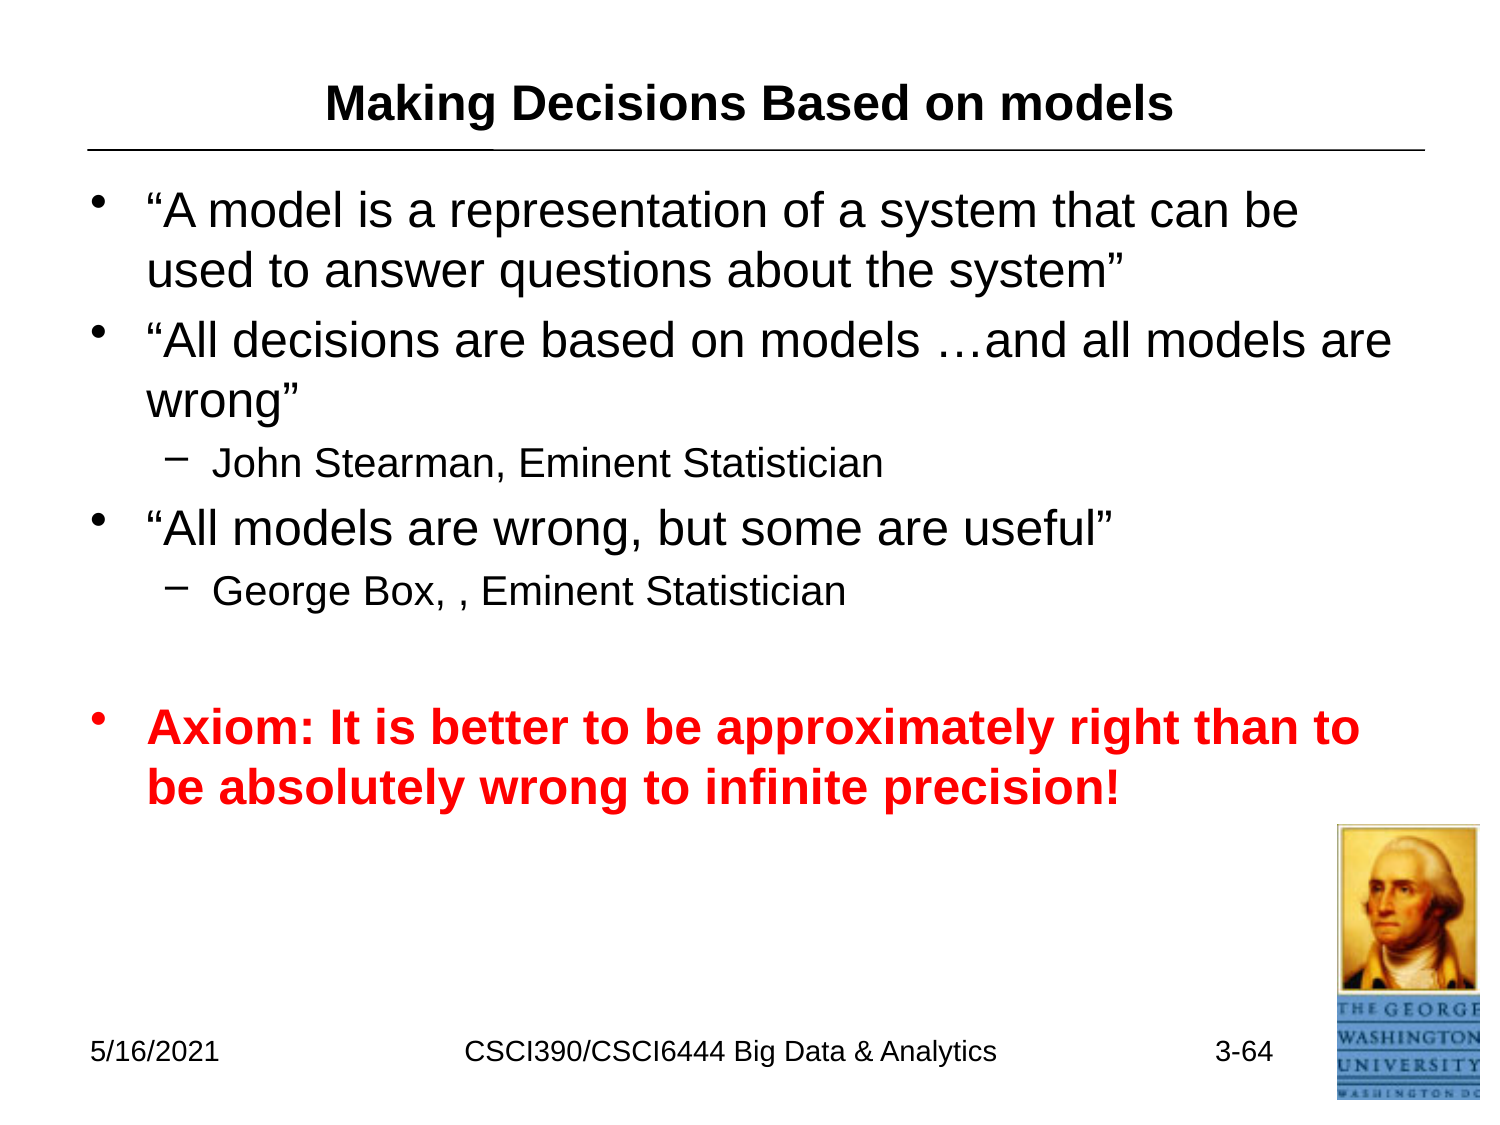

# Making Decisions Based on models
“A model is a representation of a system that can be used to answer questions about the system”
“All decisions are based on models …and all models are wrong”
John Stearman, Eminent Statistician
“All models are wrong, but some are useful”
George Box, , Eminent Statistician

Axiom: It is better to be approximately right than to be absolutely wrong to infinite precision!
5/16/2021
CSCI390/CSCI6444 Big Data & Analytics
3-64